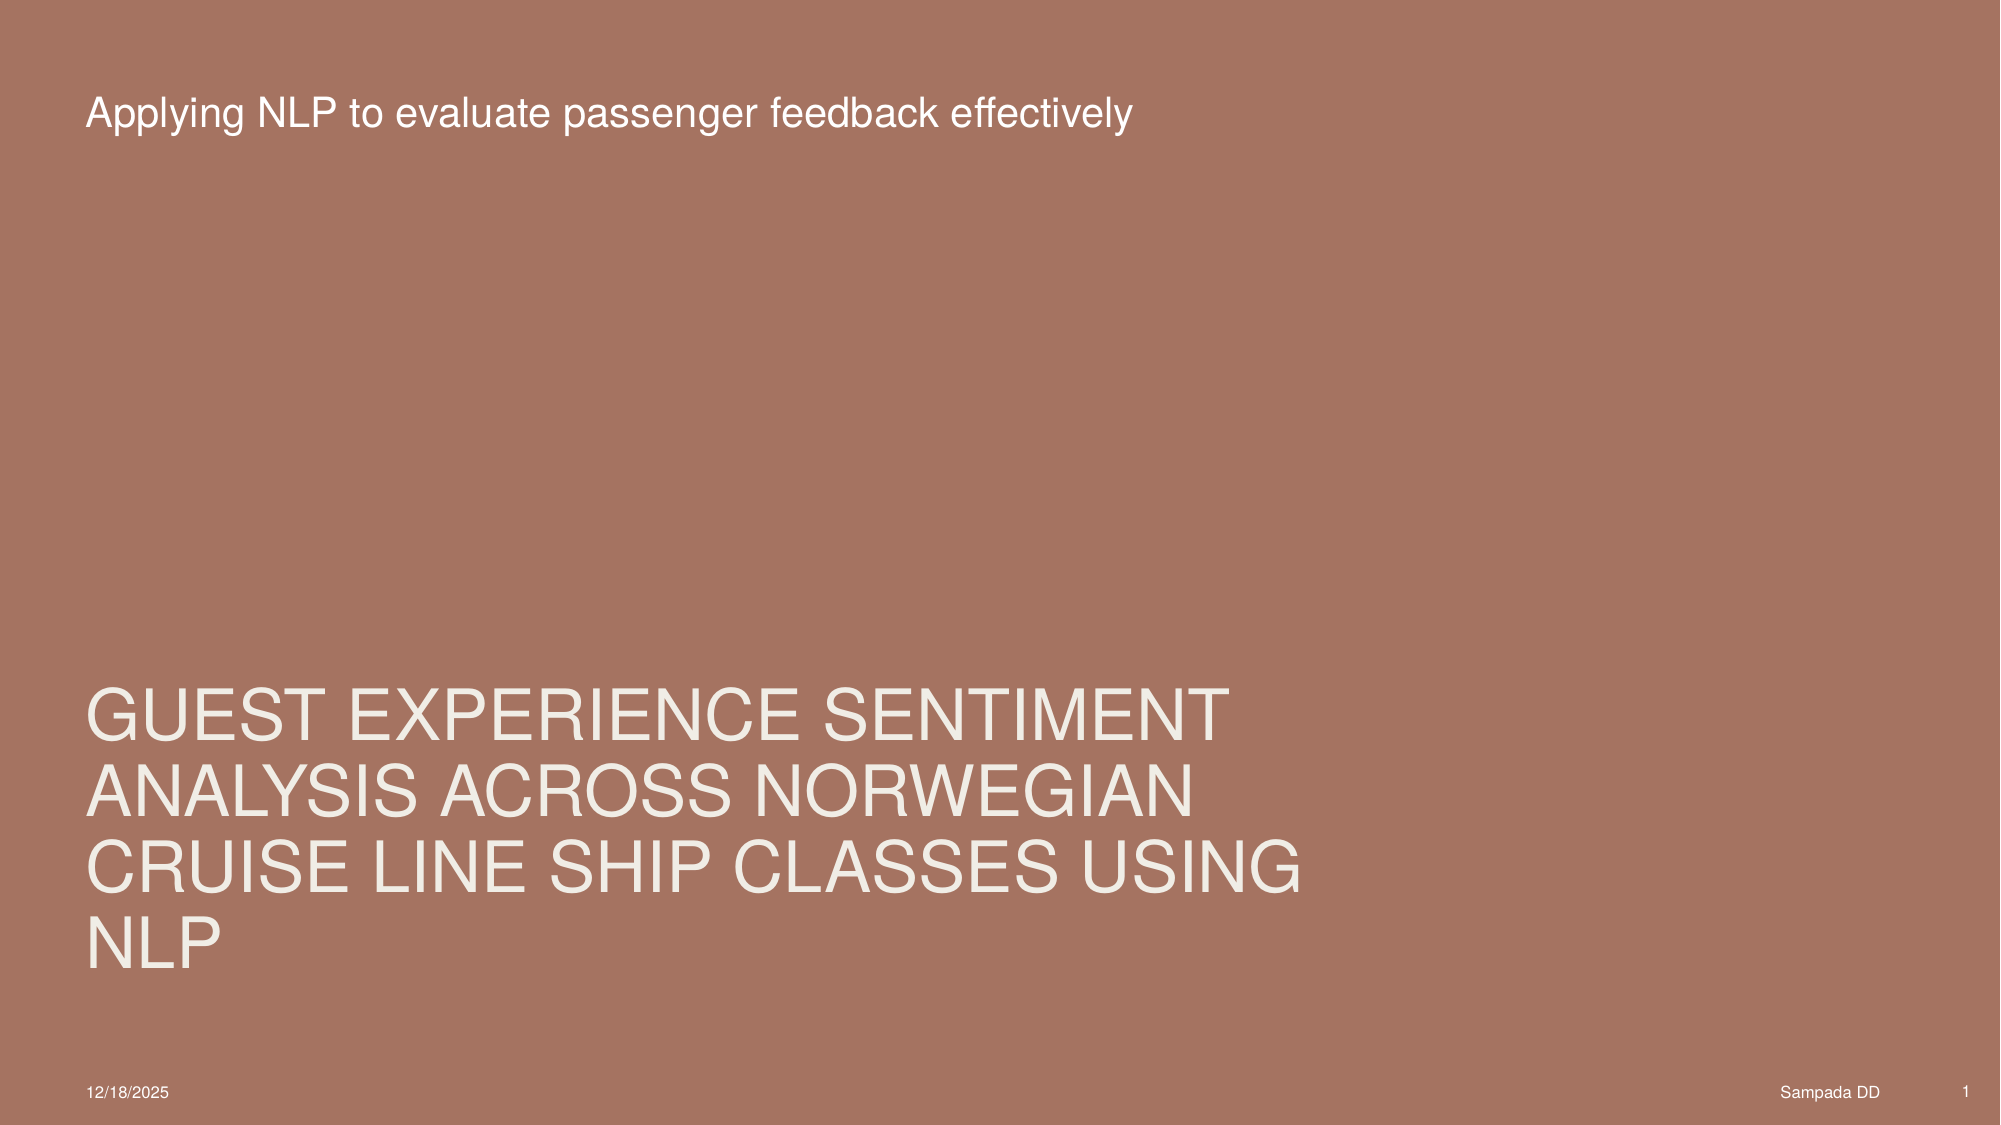

Applying NLP to evaluate passenger feedback effectively
# Guest Experience Sentiment Analysis Across Norwegian Cruise Line Ship Classes Using NLP
12/18/2025
Sampada DD
1